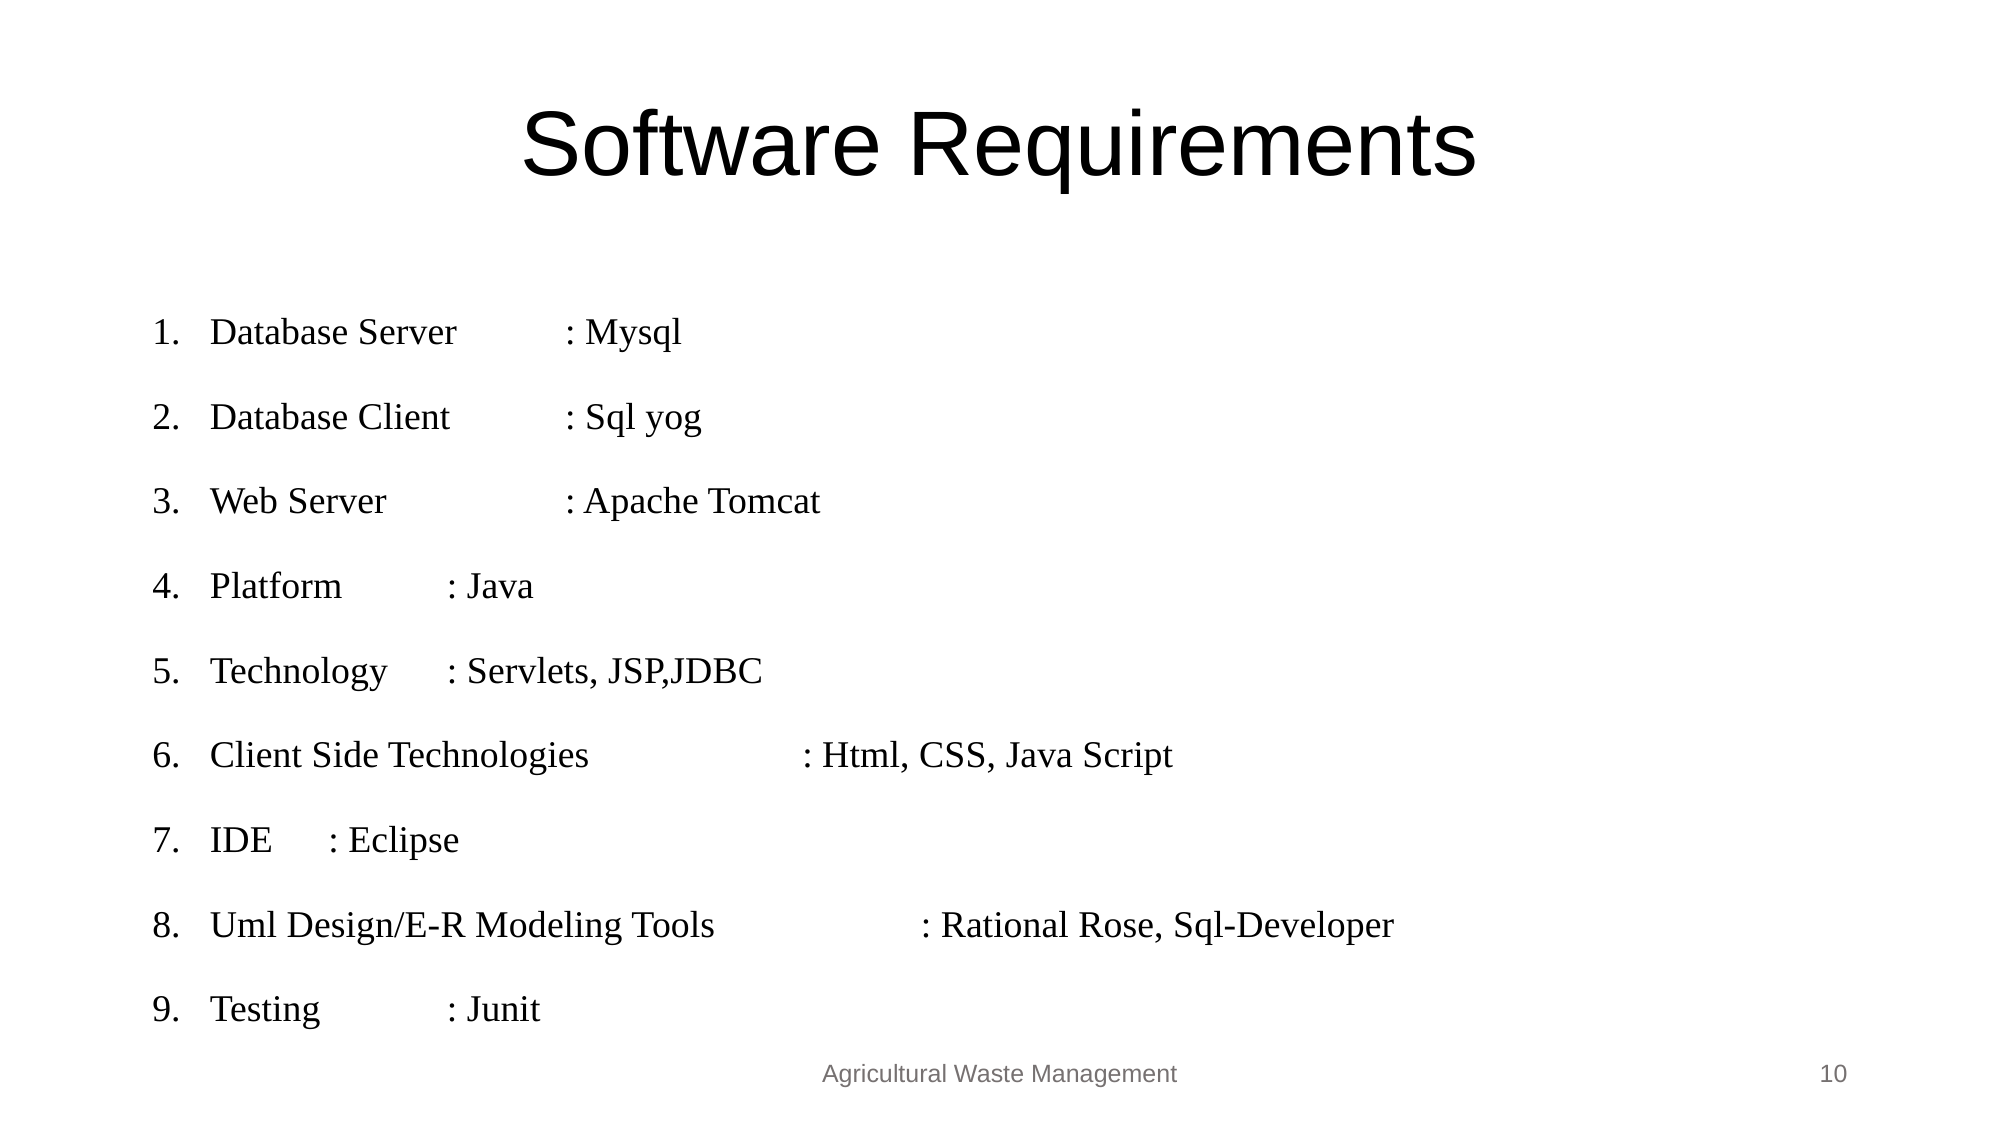

# Software Requirements
Database Server 			: Mysql
Database Client 			: Sql yog
Web Server             			: Apache Tomcat
Platform 				: Java
Technology				: Servlets, JSP,JDBC
Client Side Technologies 	 		: Html, CSS, Java Script
IDE 					: Eclipse
Uml Design/E-R Modeling Tools	 	: Rational Rose, Sql-Developer
Testing 				: Junit

Agricultural Waste Management
10